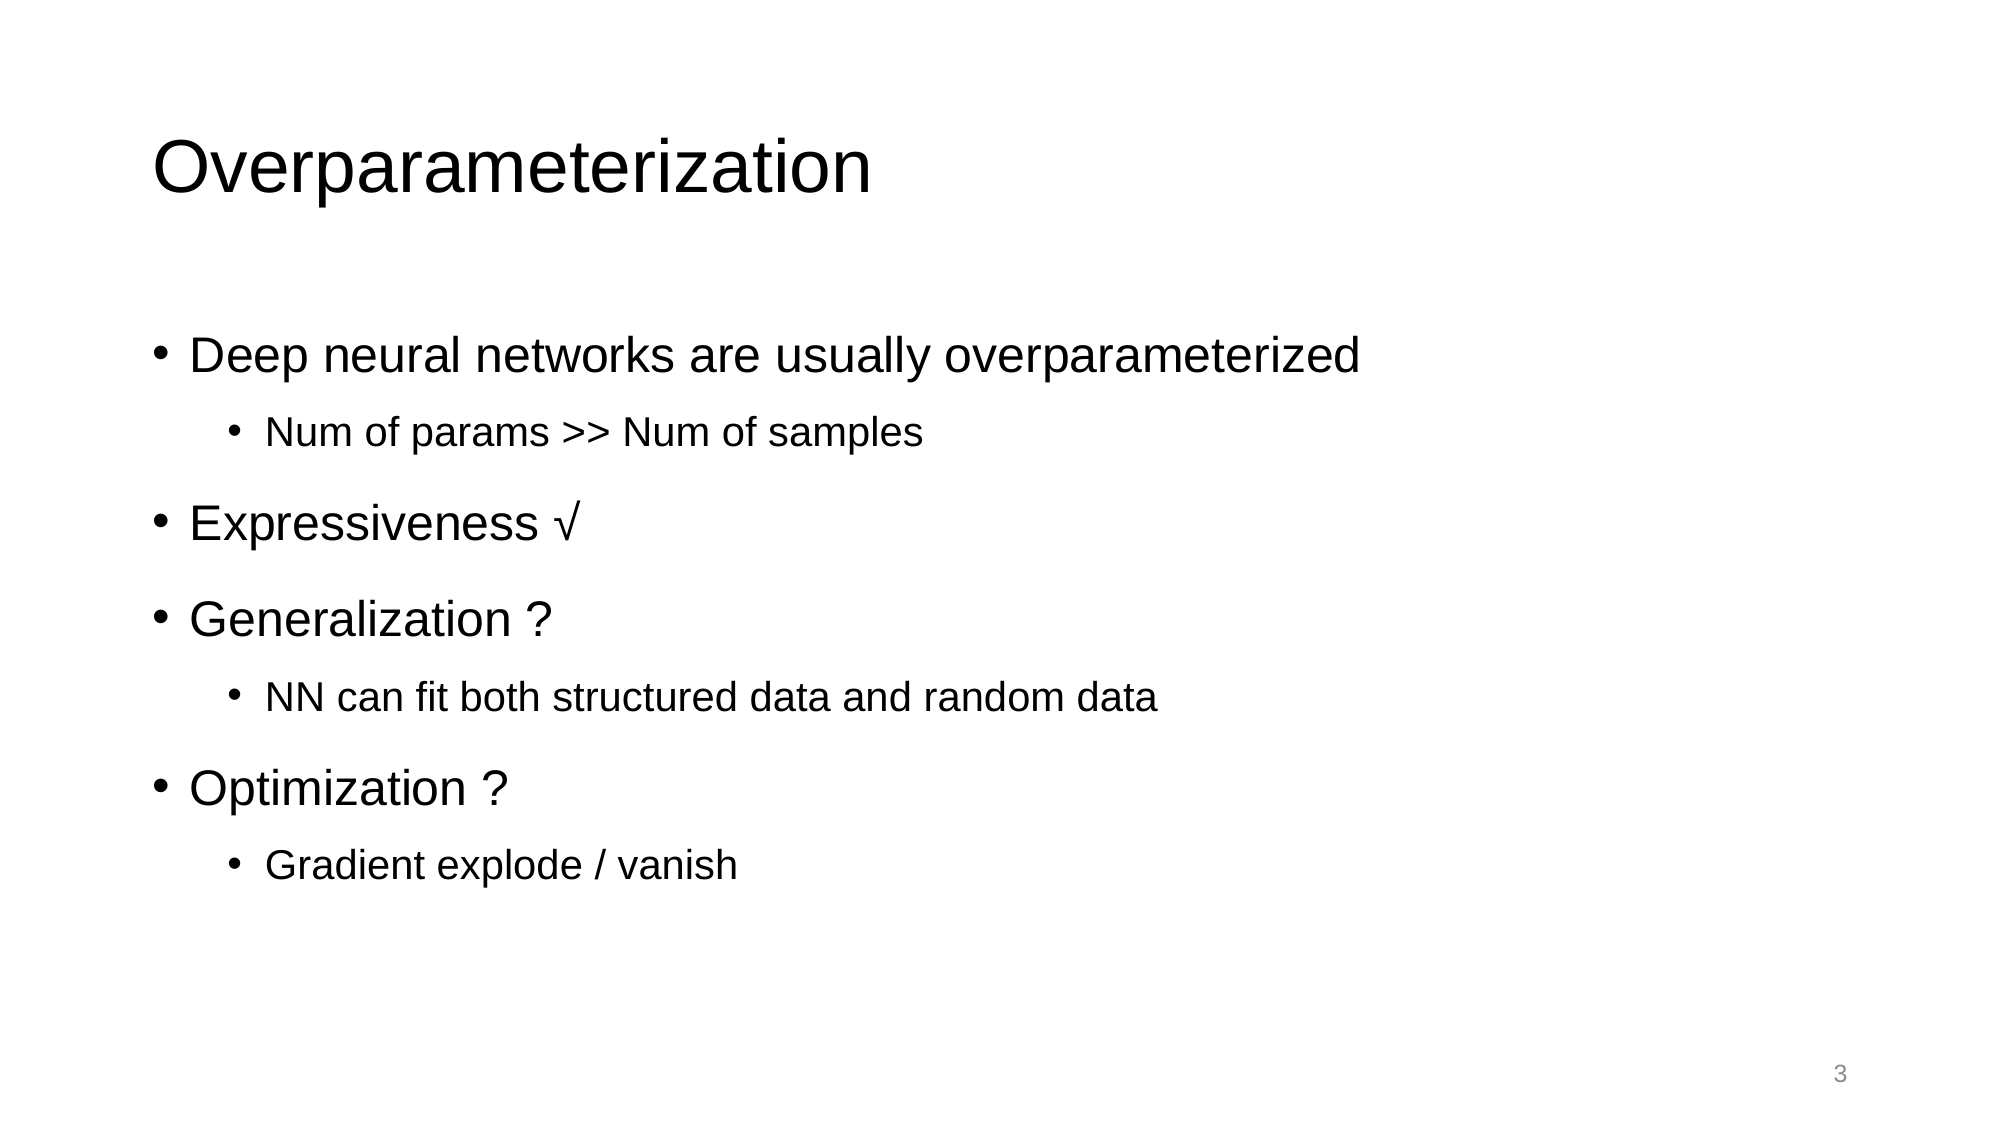

# Overparameterization
Deep neural networks are usually overparameterized
Num of params >> Num of samples
Expressiveness √
Generalization ?
NN can fit both structured data and random data
Optimization ?
Gradient explode / vanish

3